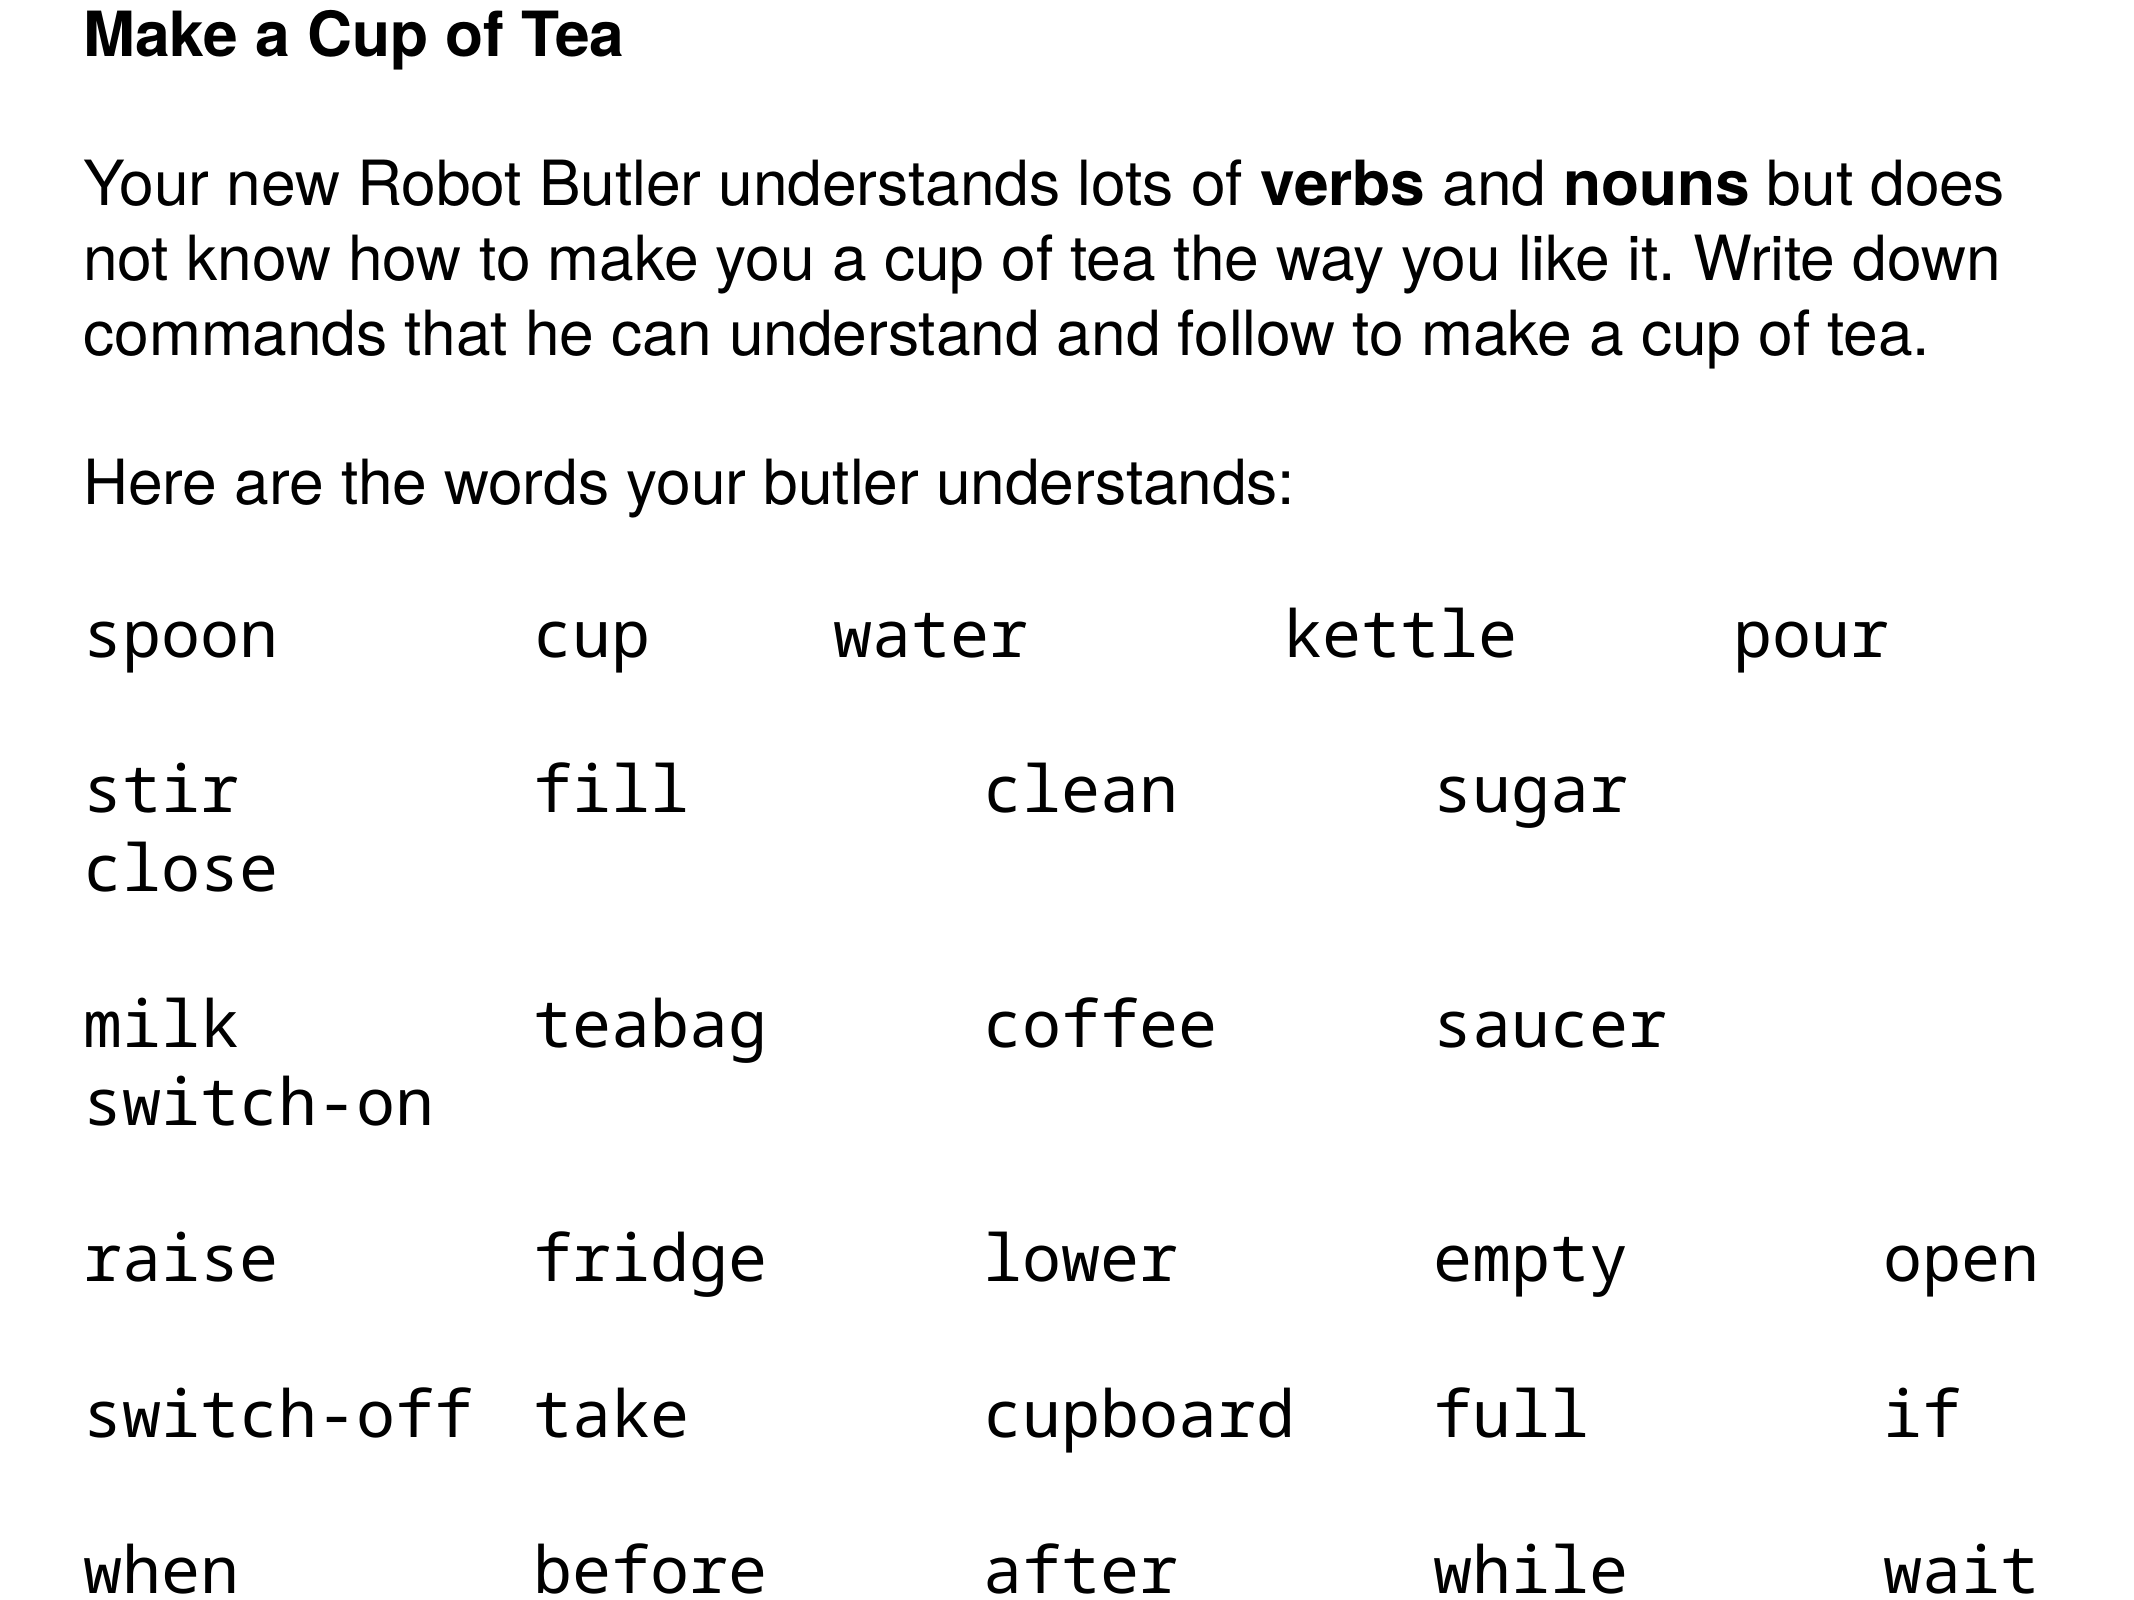

Make a Cup of Tea

Your new Robot Butler understands lots of verbs and nouns but does not know how to make you a cup of tea the way you like it. Write down commands that he can understand and follow to make a cup of tea.

Here are the words your butler understands:

spoon		cup		water		kettle		pour

stir		fill		clean		sugar		close

milk		teabag		coffee		saucer		switch-on

raise		fridge		lower		empty		open

switch-off	take		cupboard	full		if

when		before		after		while		wait